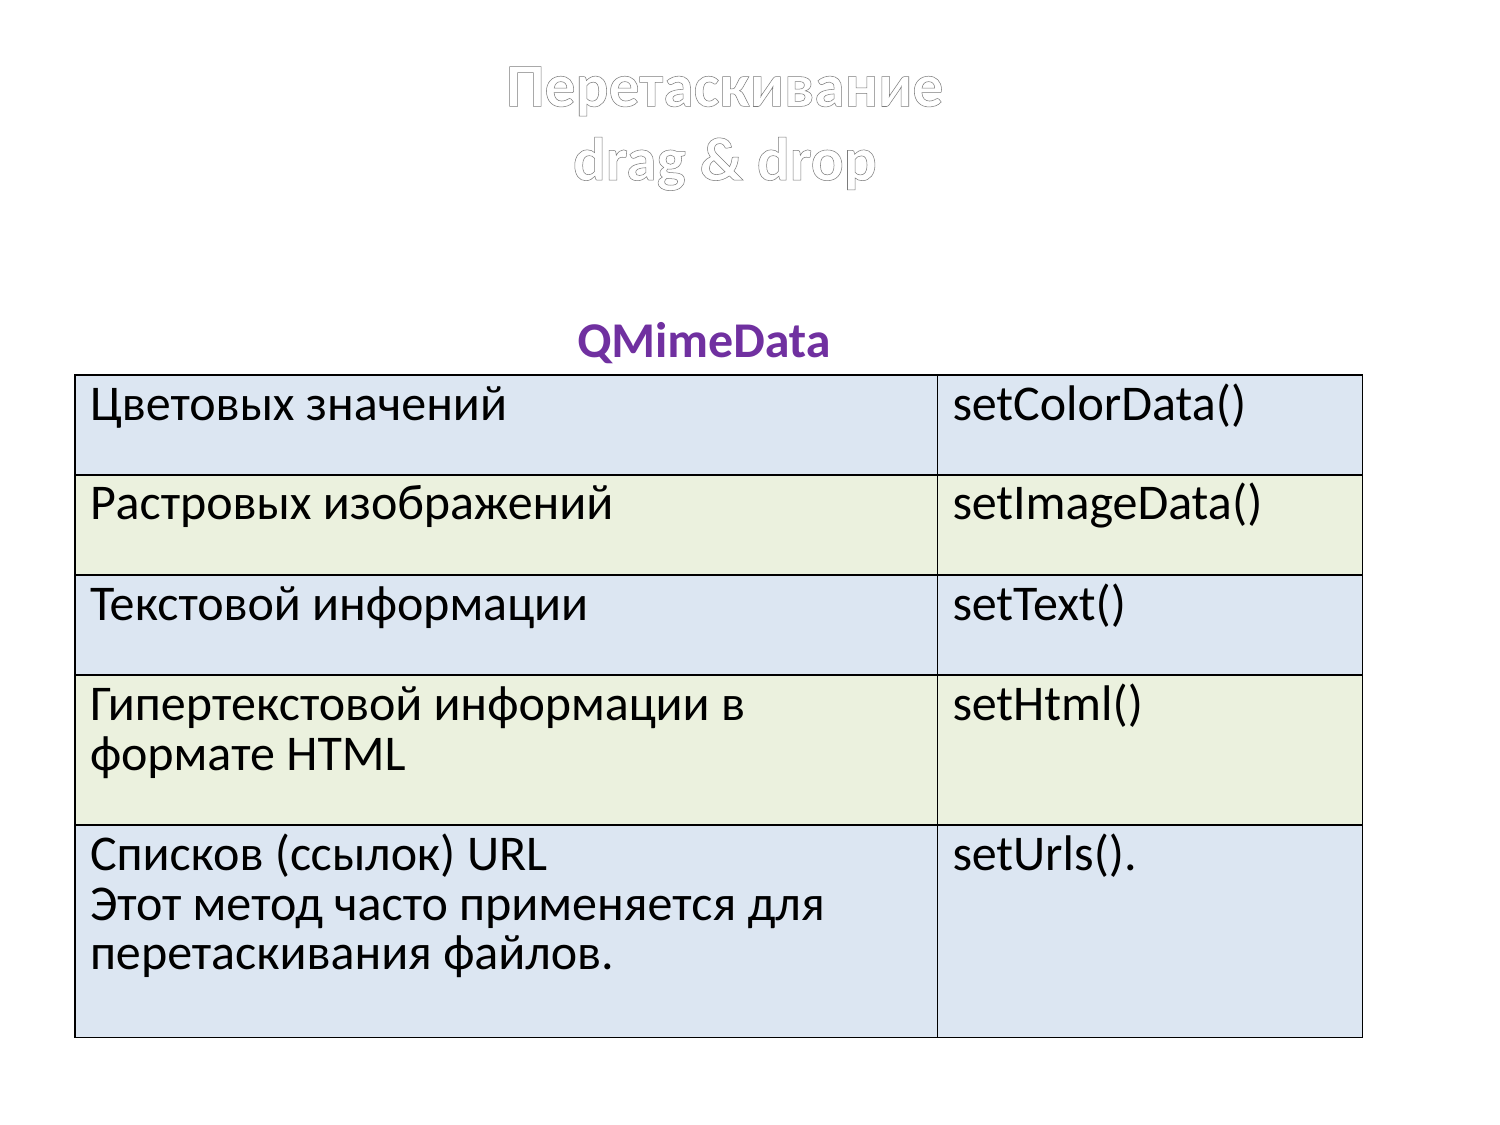

# Перетаскивание drag & drop
QMimeData
| Цветовых значений | setColorData() |
| --- | --- |
| Растровых изображений | setImageData() |
| Текстовой информации | setText() |
| Гипертекстовой информации в формате HTML | setHtml() |
| Списков (ссылок) URL Этот метод часто применяется для перетаскивания файлов. | setUrls(). |